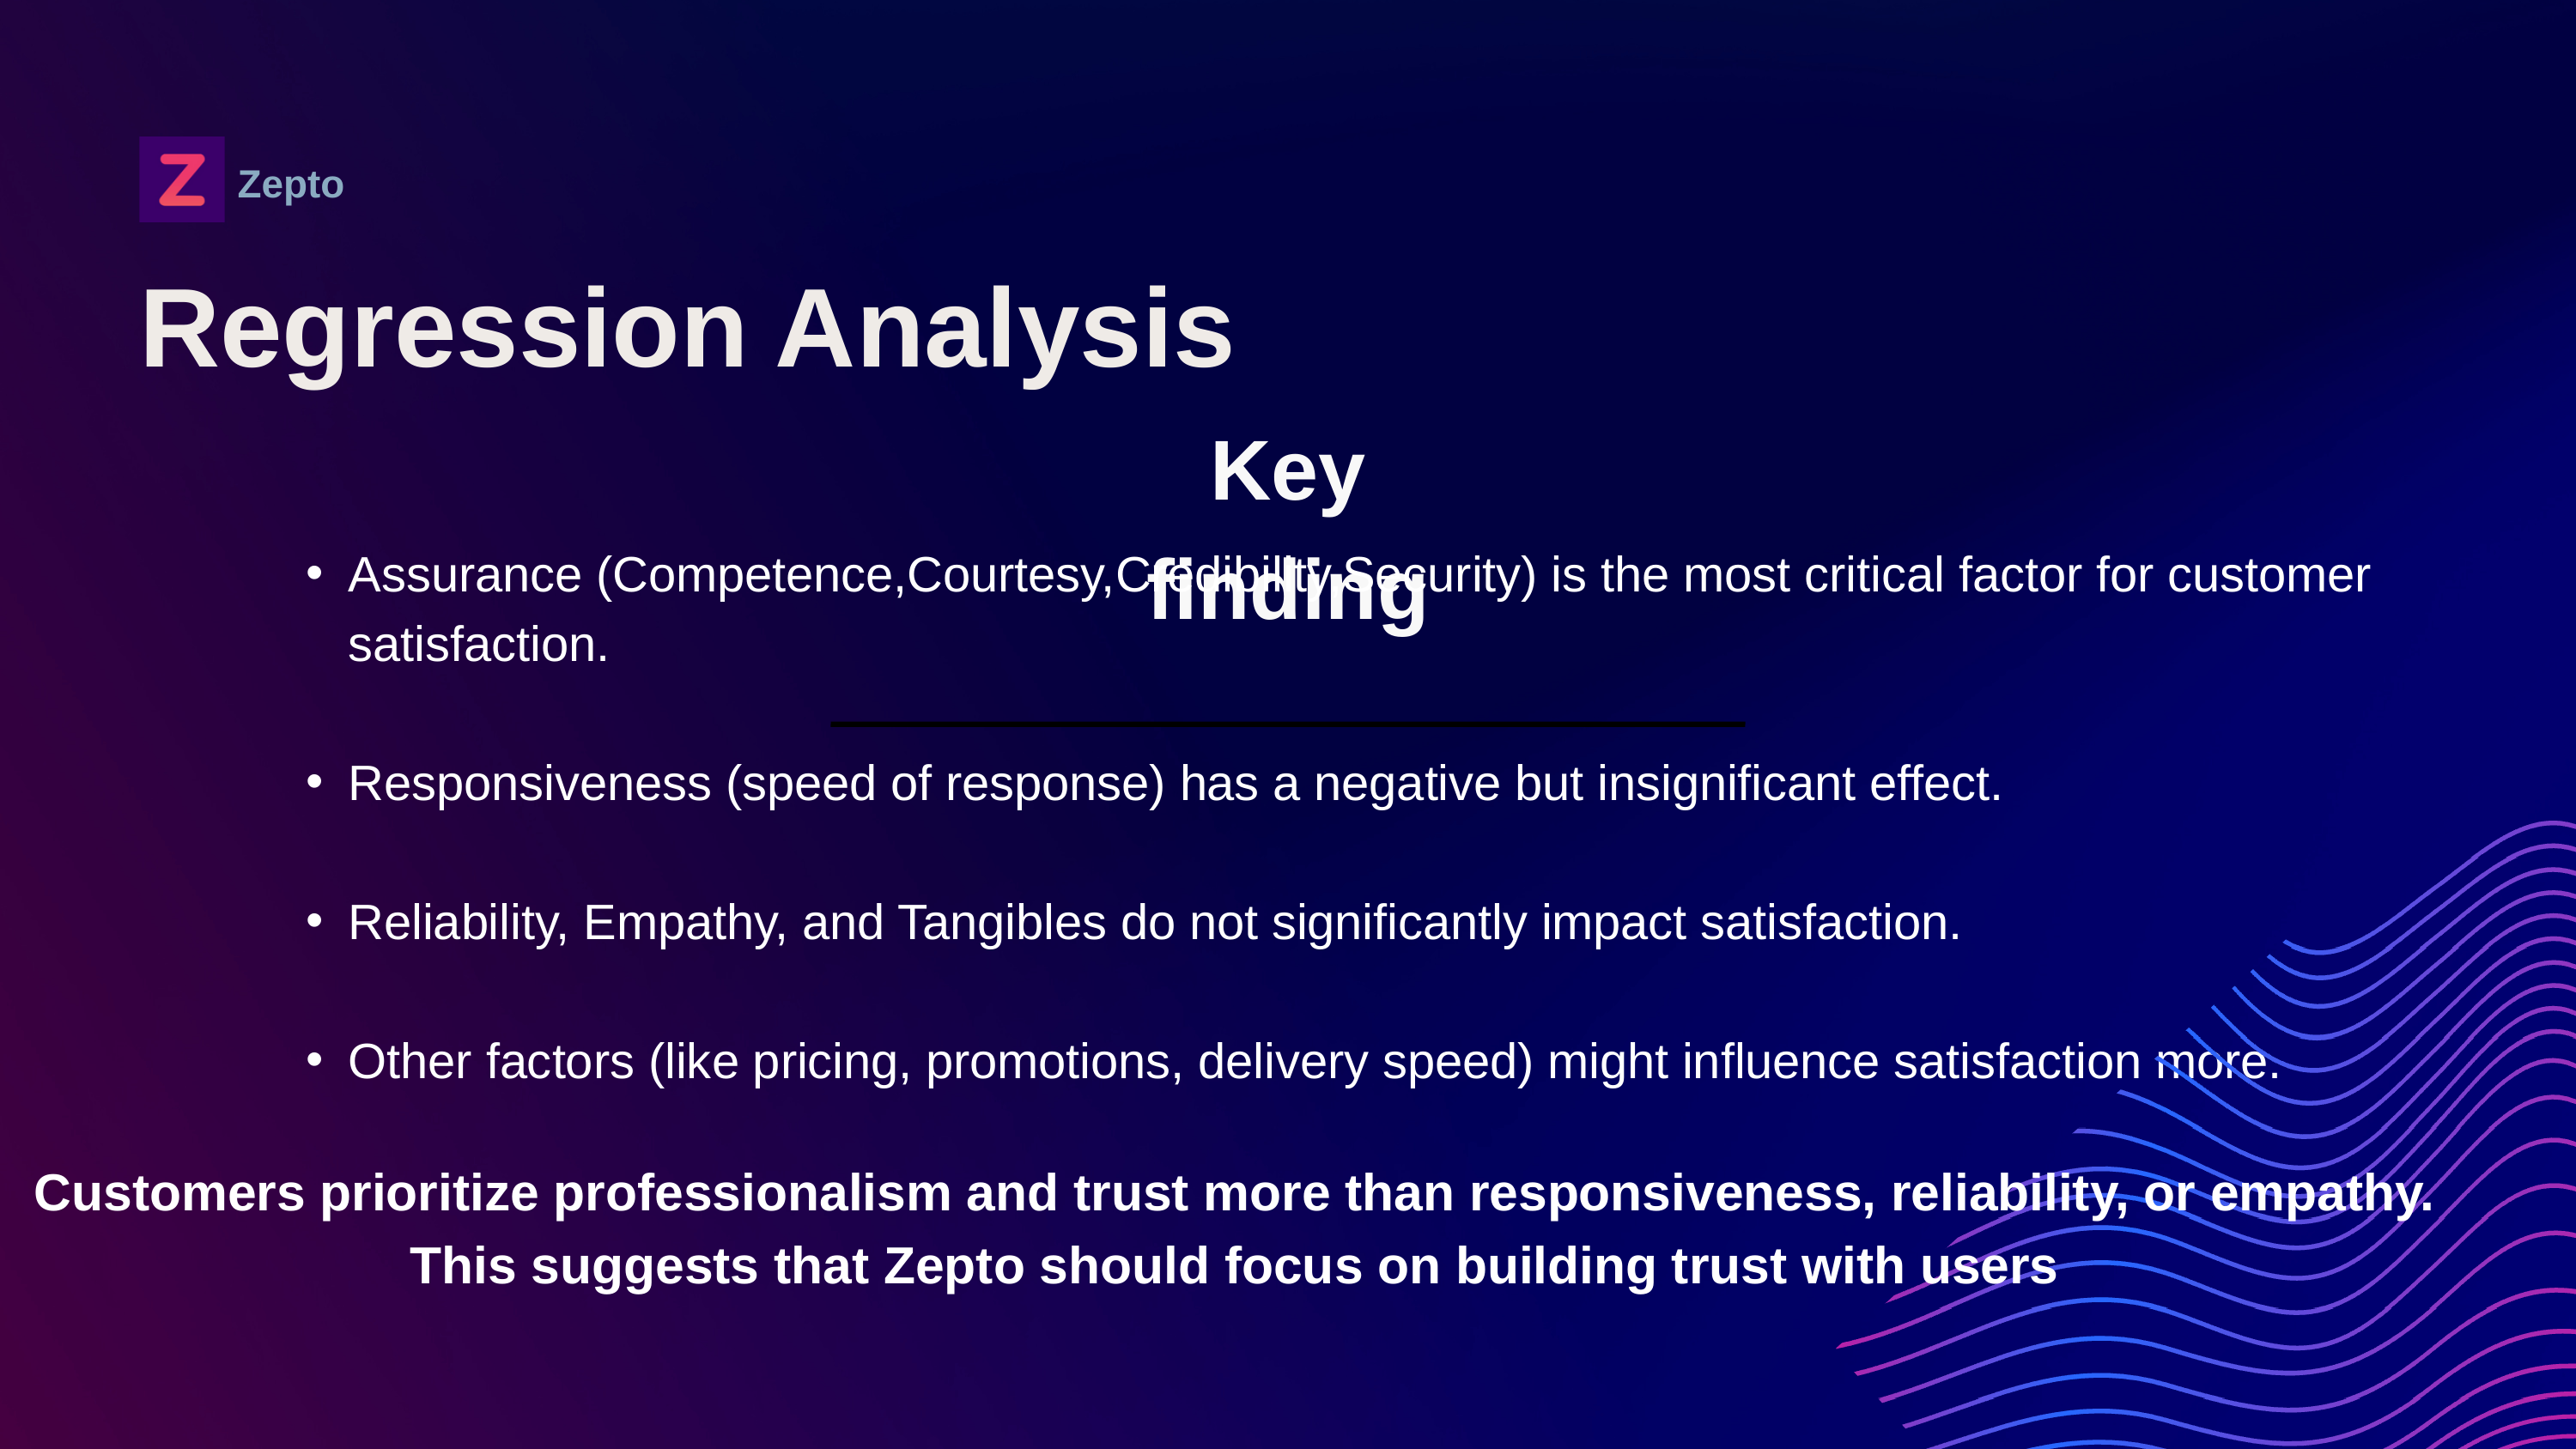

Zepto
Regression Analysis
Key finding
Assurance (Competence,Courtesy,Credibility,Security) is the most critical factor for customer satisfaction.

Responsiveness (speed of response) has a negative but insignificant effect.

Reliability, Empathy, and Tangibles do not significantly impact satisfaction.

Other factors (like pricing, promotions, delivery speed) might influence satisfaction more.

Customers prioritize professionalism and trust more than responsiveness, reliability, or empathy. This suggests that Zepto should focus on building trust with users